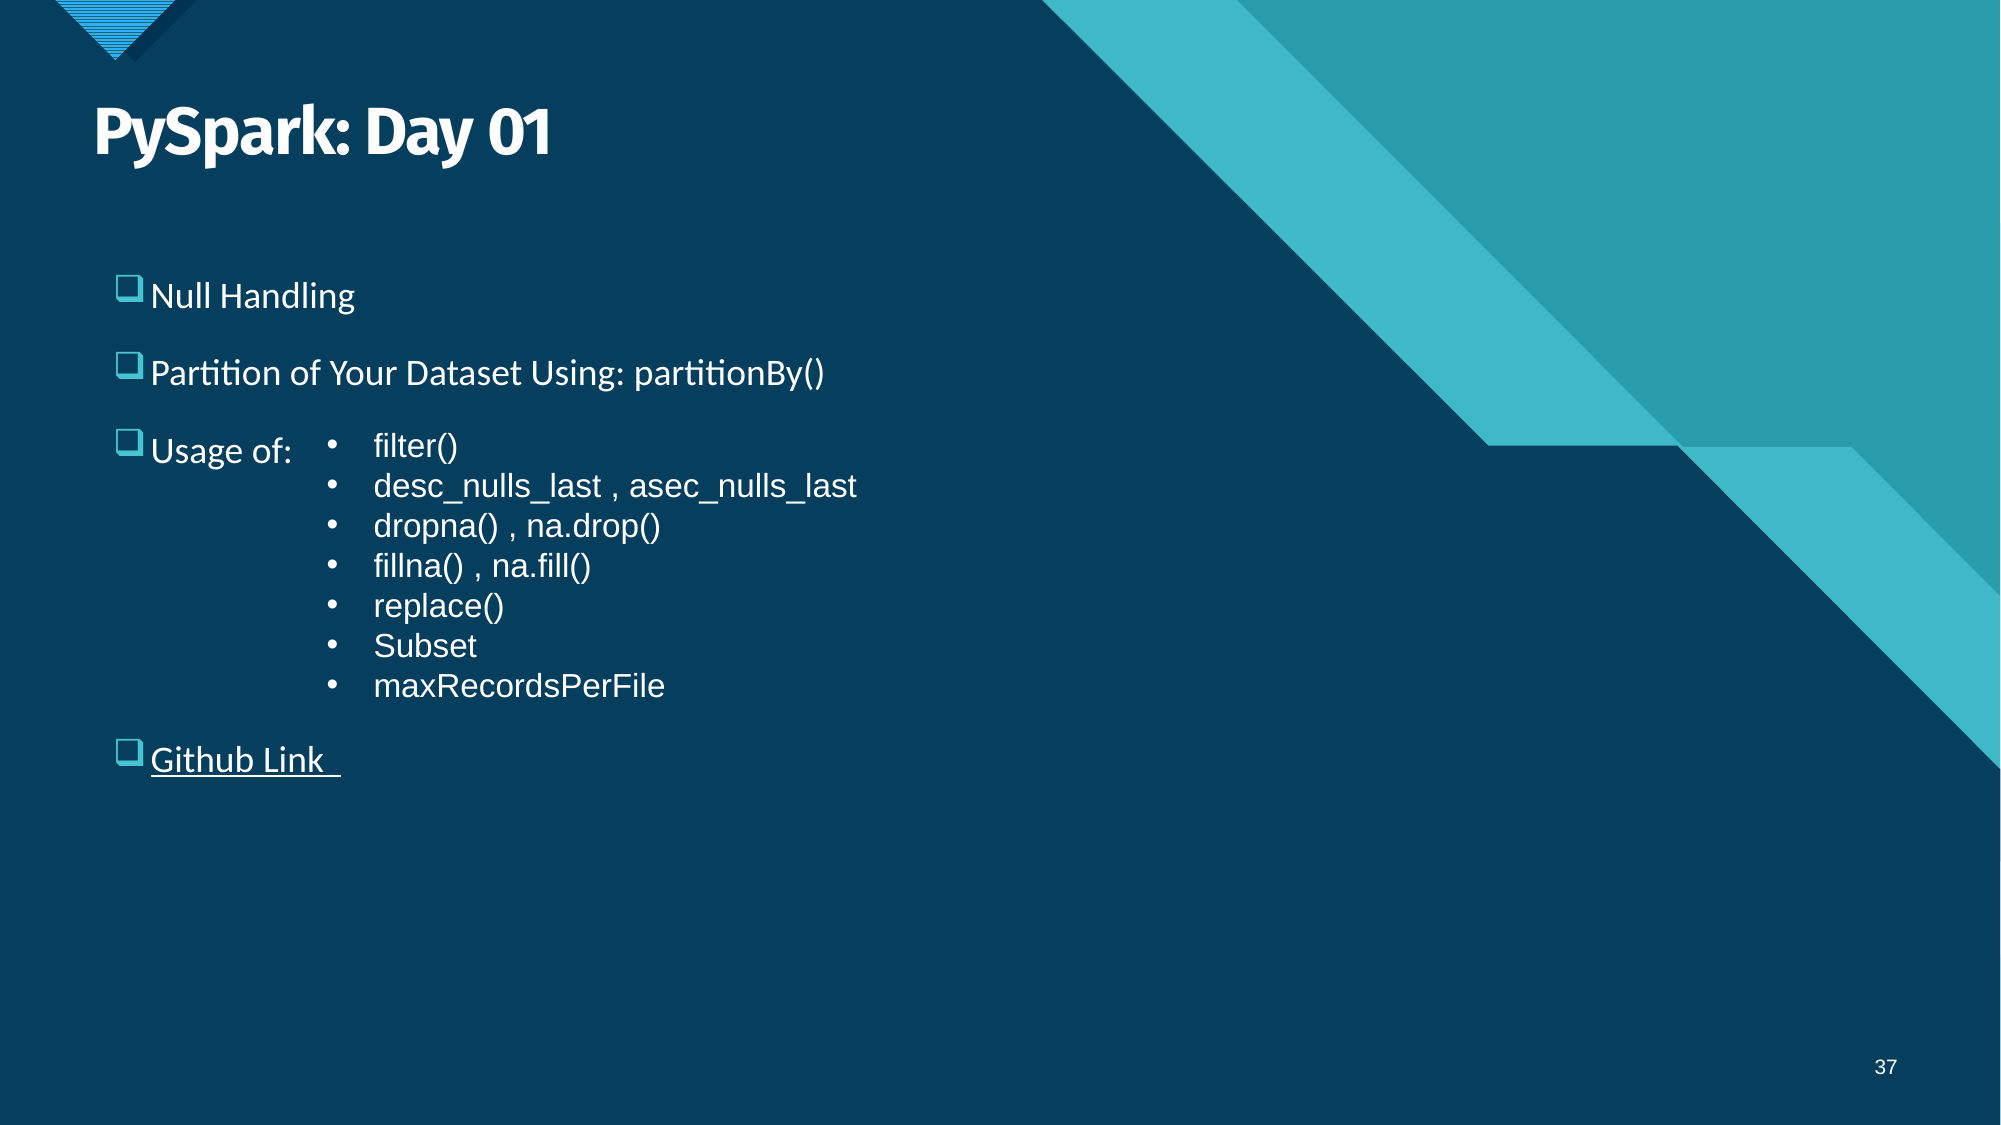

# PySpark: Day 01
Null Handling
Partition of Your Dataset Using: partitionBy()
Usage of:

Github Link
filter()
desc_nulls_last , asec_nulls_last
dropna() , na.drop()
fillna() , na.fill()
replace()
Subset
maxRecordsPerFile

37